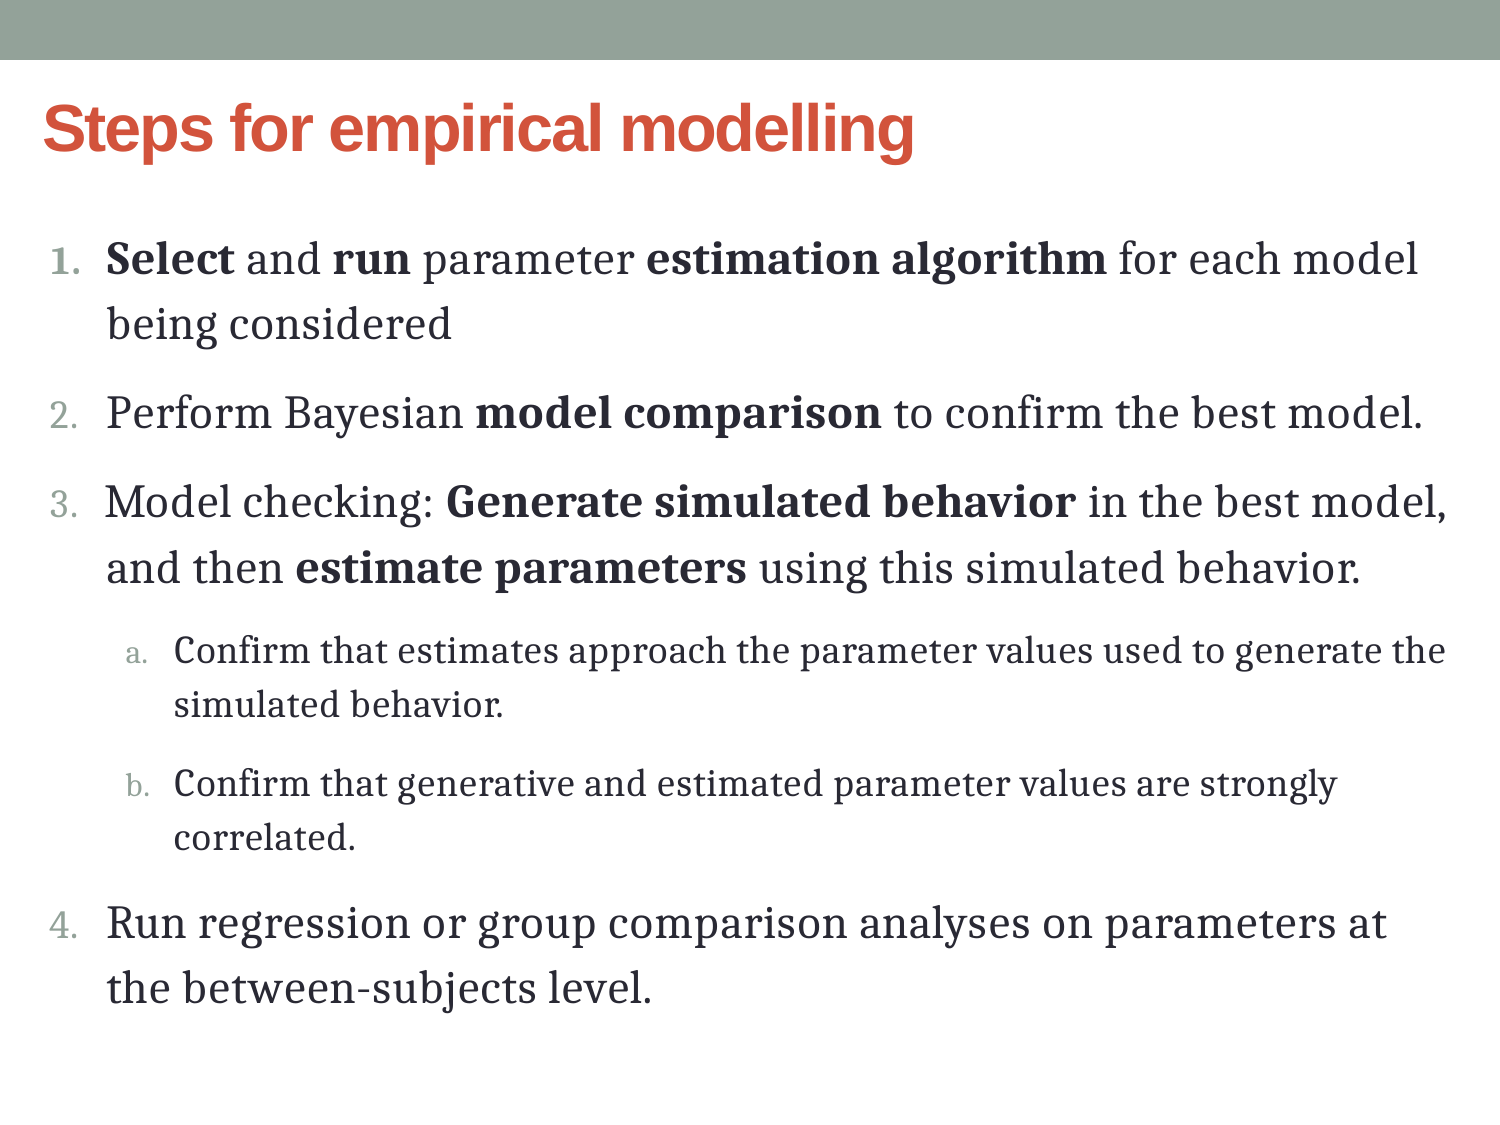

# Steps for empirical modelling
Select and run parameter estimation algorithm for each model being considered
Perform Bayesian model comparison to confirm the best model.
Model checking: Generate simulated behavior in the best model, and then estimate parameters using this simulated behavior.
Confirm that estimates approach the parameter values used to generate the simulated behavior.
Confirm that generative and estimated parameter values are strongly correlated.
Run regression or group comparison analyses on parameters at the between-subjects level.